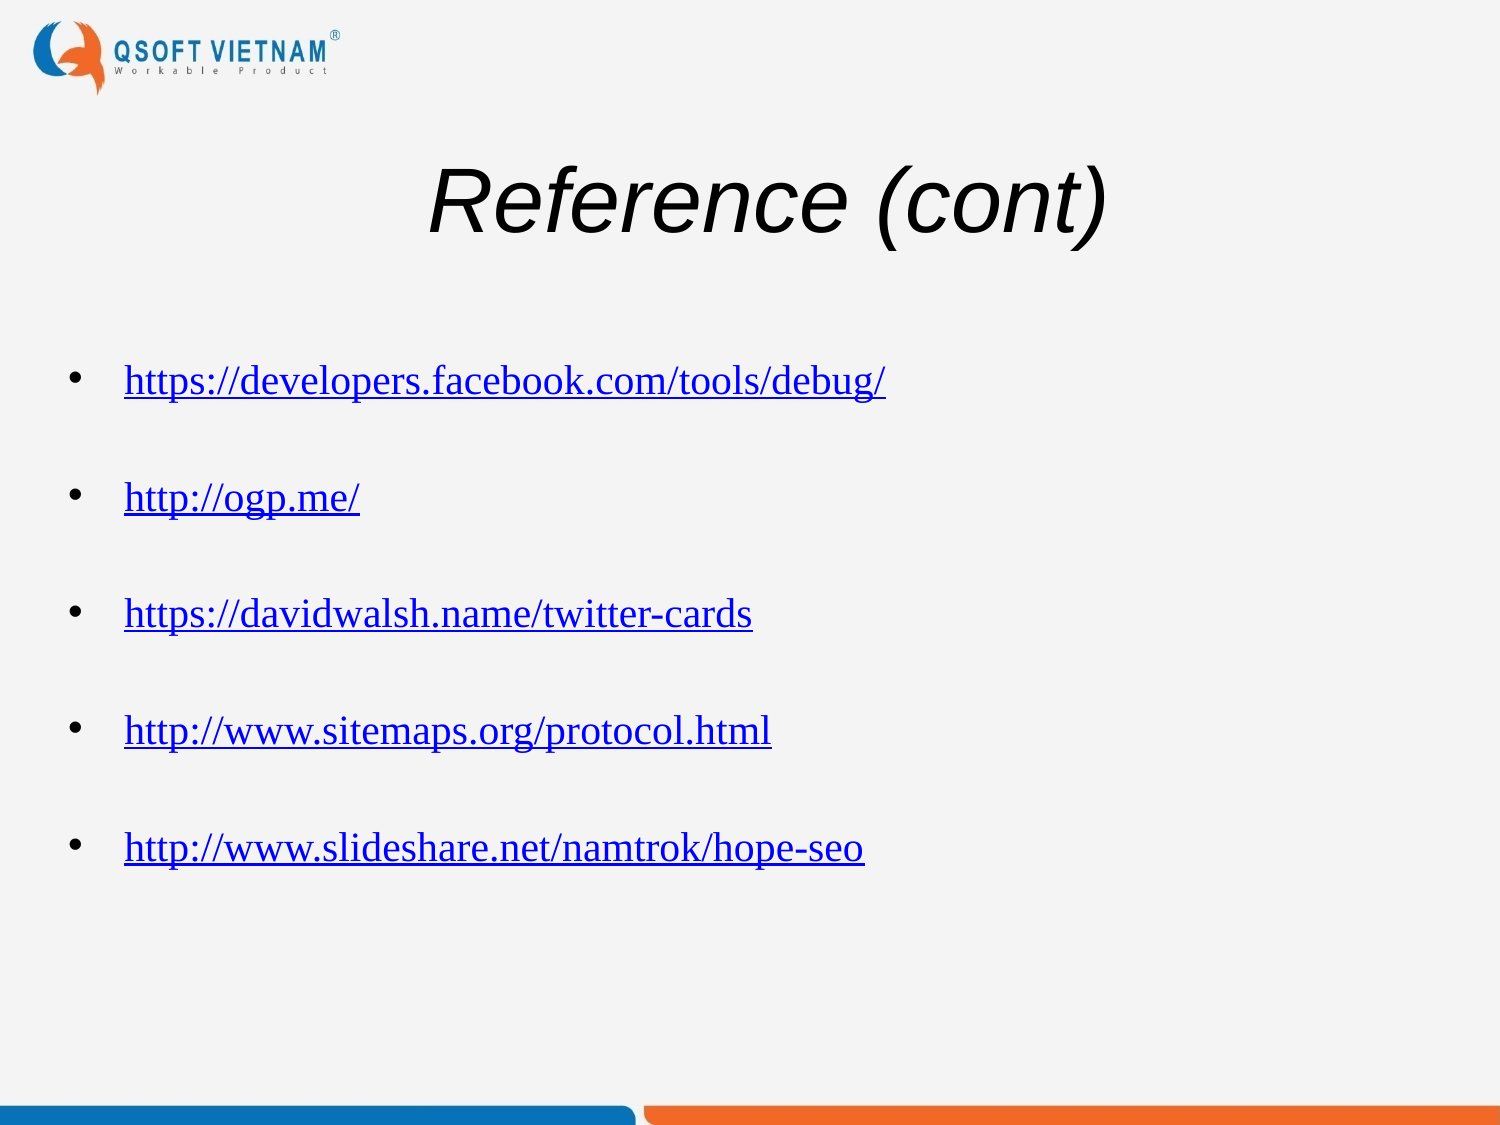

# Reference (cont)
https://developers.facebook.com/tools/debug/

http://ogp.me/

https://davidwalsh.name/twitter-cards

http://www.sitemaps.org/protocol.html

http://www.slideshare.net/namtrok/hope-seo